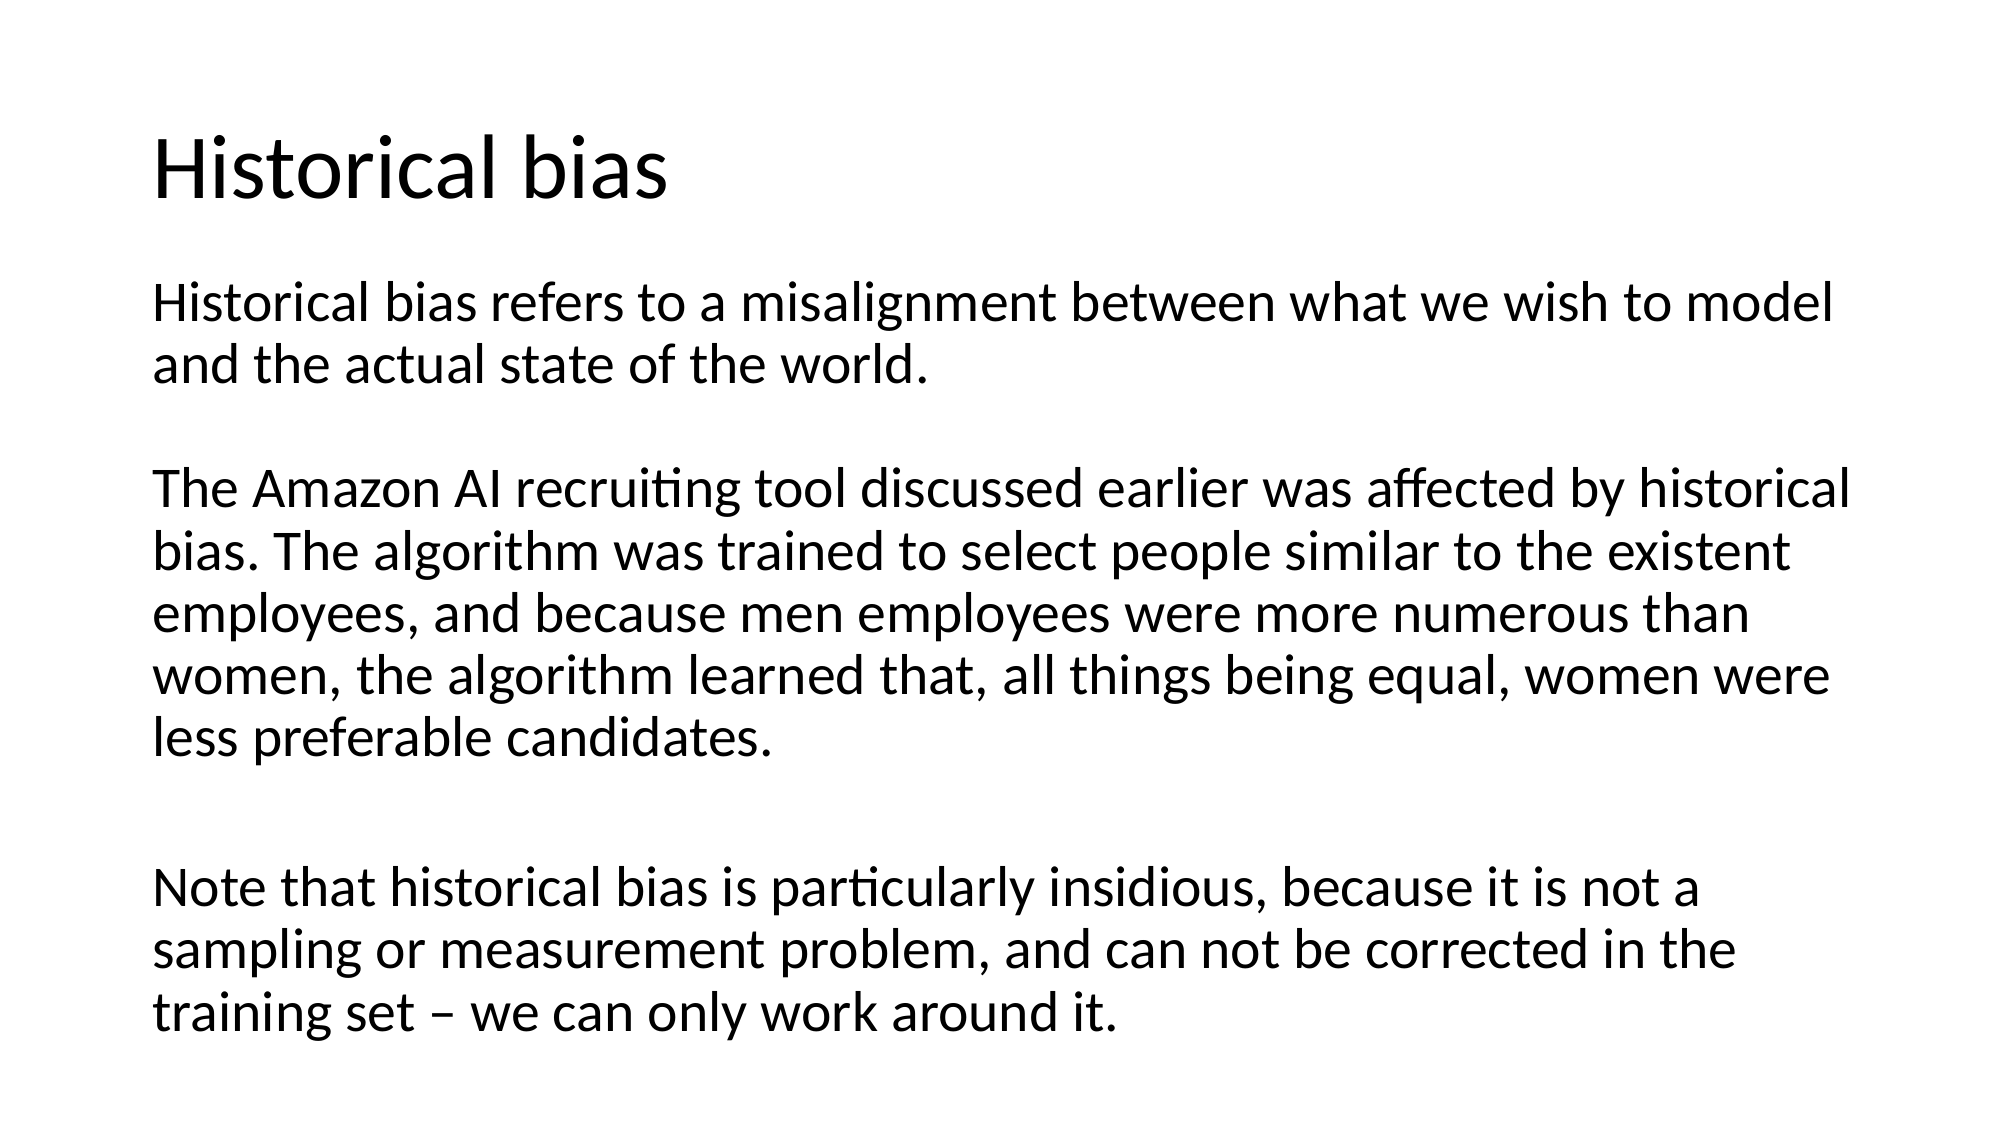

# Historical bias
Historical bias refers to a misalignment between what we wish to model and the actual state of the world.

The Amazon AI recruiting tool discussed earlier was affected by historical bias. The algorithm was trained to select people similar to the existent employees, and because men employees were more numerous than women, the algorithm learned that, all things being equal, women were less preferable candidates.

Note that historical bias is particularly insidious, because it is not a sampling or measurement problem, and can not be corrected in the training set – we can only work around it.